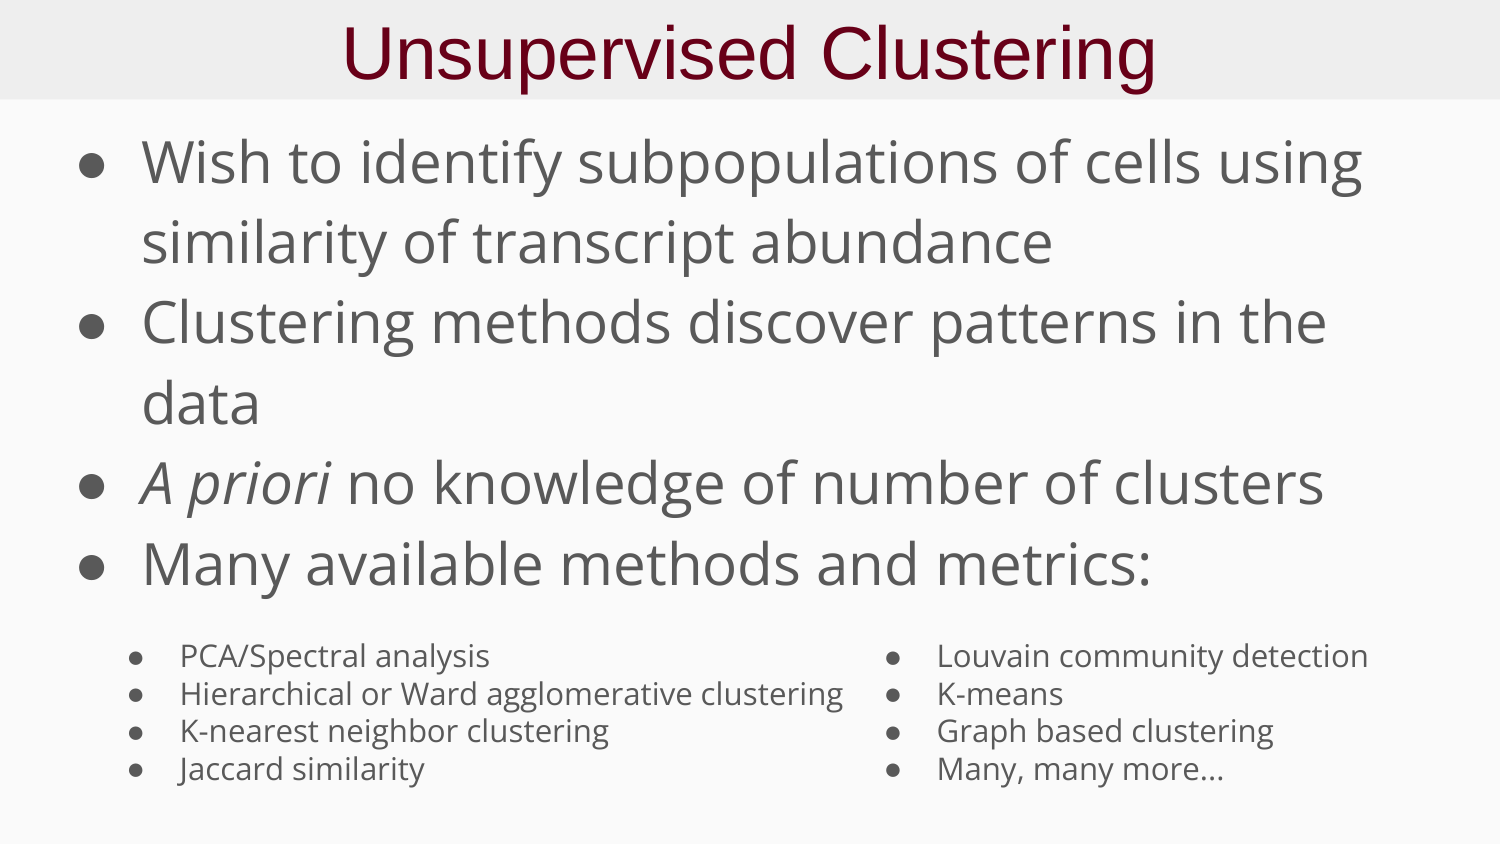

# Unsupervised Clustering
Wish to identify subpopulations of cells using similarity of transcript abundance
Clustering methods discover patterns in the data
A priori no knowledge of number of clusters
Many available methods and metrics:
PCA/Spectral analysis
Hierarchical or Ward agglomerative clustering
K-nearest neighbor clustering
Jaccard similarity
Louvain community detection
K-means
Graph based clustering
Many, many more...